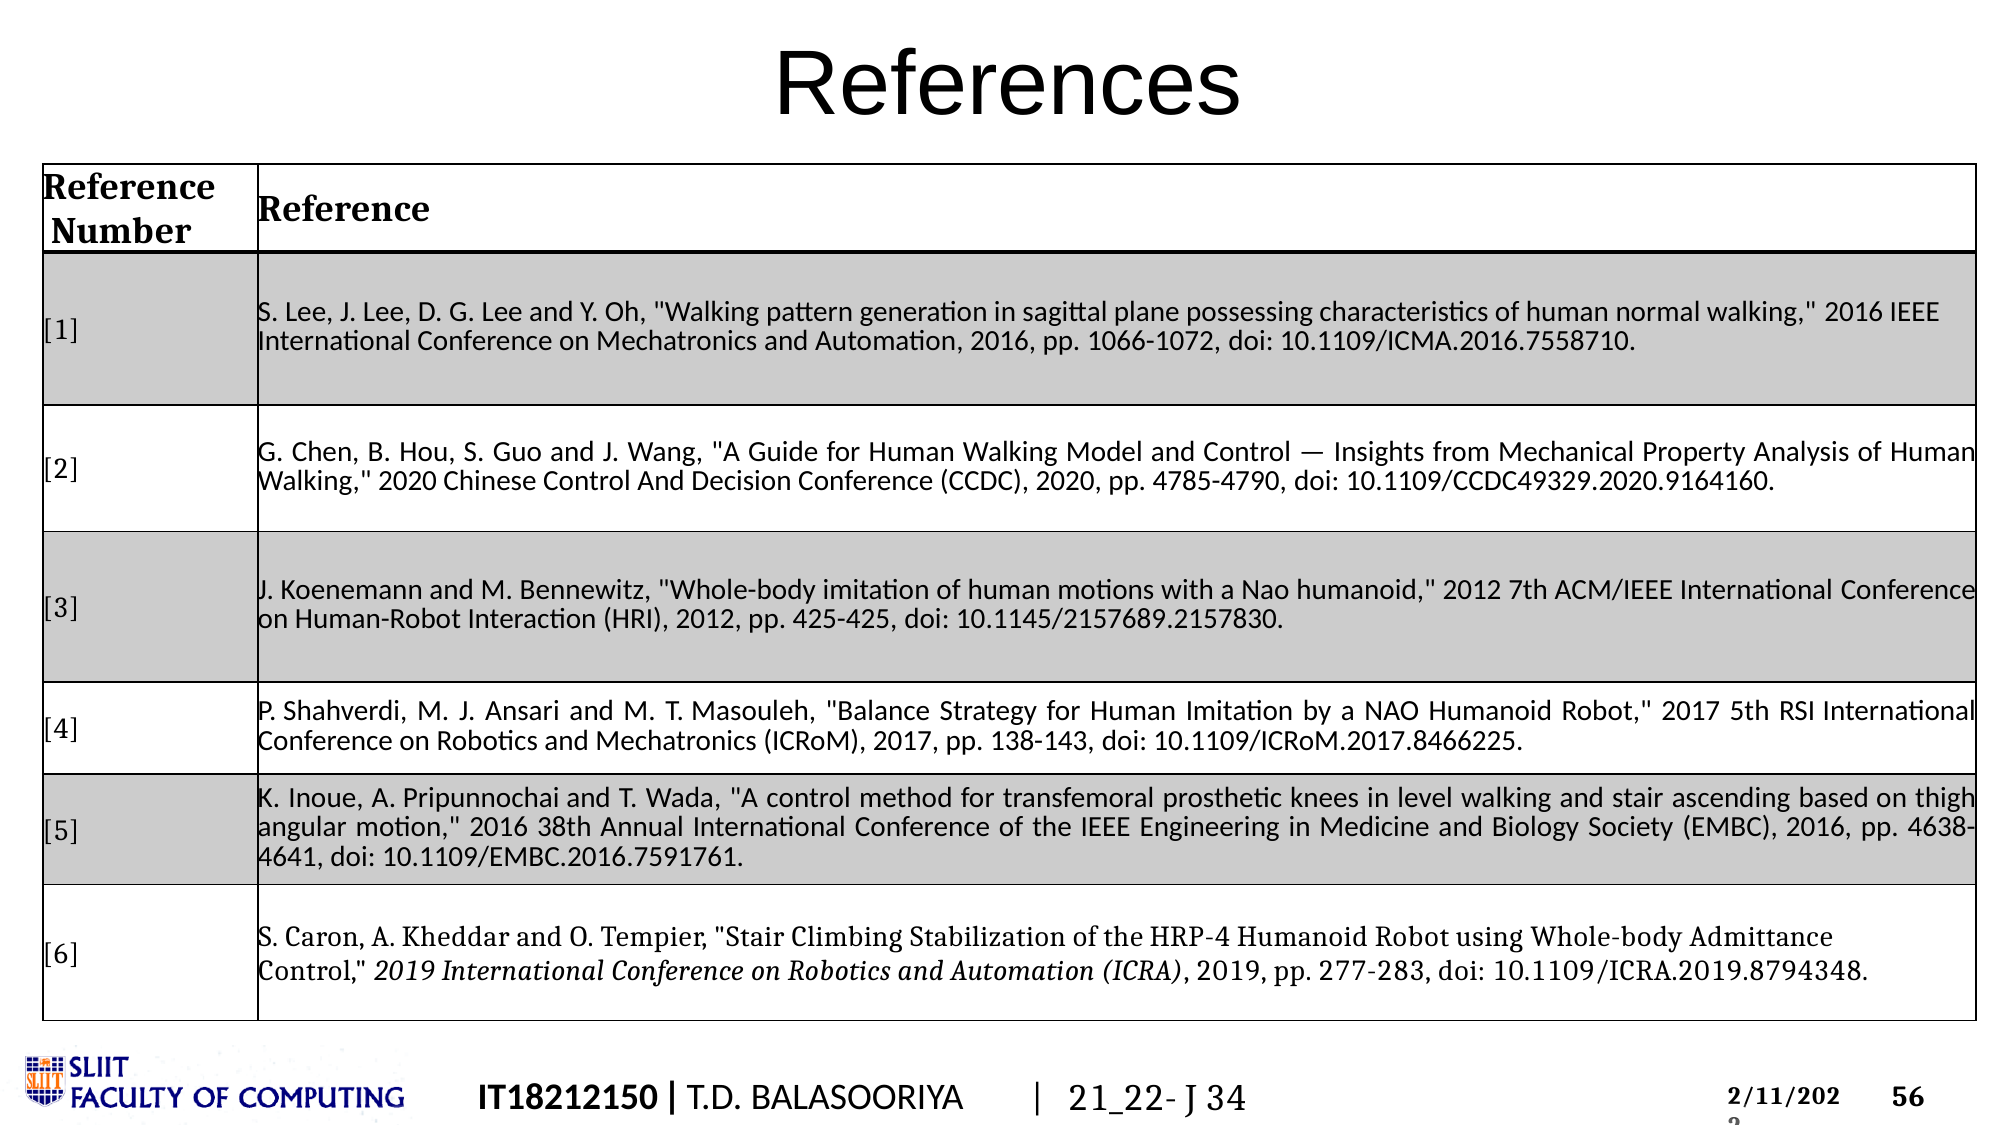

# References
| Reference  Number | Reference |
| --- | --- |
| [1] | S. Lee, J. Lee, D. G. Lee and Y. Oh, "Walking pattern generation in sagittal plane possessing characteristics of human normal walking," 2016 IEEE International Conference on Mechatronics and Automation, 2016, pp. 1066-1072, doi: 10.1109/ICMA.2016.7558710. |
| [2] | G. Chen, B. Hou, S. Guo and J. Wang, "A Guide for Human Walking Model and Control — Insights from Mechanical Property Analysis of Human Walking," 2020 Chinese Control And Decision Conference (CCDC), 2020, pp. 4785-4790, doi: 10.1109/CCDC49329.2020.9164160. |
| [3] | J. Koenemann and M. Bennewitz, "Whole-body imitation of human motions with a Nao humanoid," 2012 7th ACM/IEEE International Conference on Human-Robot Interaction (HRI), 2012, pp. 425-425, doi: 10.1145/2157689.2157830. |
| [4] | P. Shahverdi, M. J. Ansari and M. T. Masouleh, "Balance Strategy for Human Imitation by a NAO Humanoid Robot," 2017 5th RSI International Conference on Robotics and Mechatronics (ICRoM), 2017, pp. 138-143, doi: 10.1109/ICRoM.2017.8466225. |
| [5] | K. Inoue, A. Pripunnochai and T. Wada, "A control method for transfemoral prosthetic knees in level walking and stair ascending based on thigh angular motion," 2016 38th Annual International Conference of the IEEE Engineering in Medicine and Biology Society (EMBC), 2016, pp. 4638-4641, doi: 10.1109/EMBC.2016.7591761. |
| [6] | S. Caron, A. Kheddar and O. Tempier, "Stair Climbing Stabilization of the HRP-4 Humanoid Robot using Whole-body Admittance Control," 2019 International Conference on Robotics and Automation (ICRA), 2019, pp. 277-283, doi: 10.1109/ICRA.2019.8794348. |
IT18212150 | T.D. BALASOORIYA